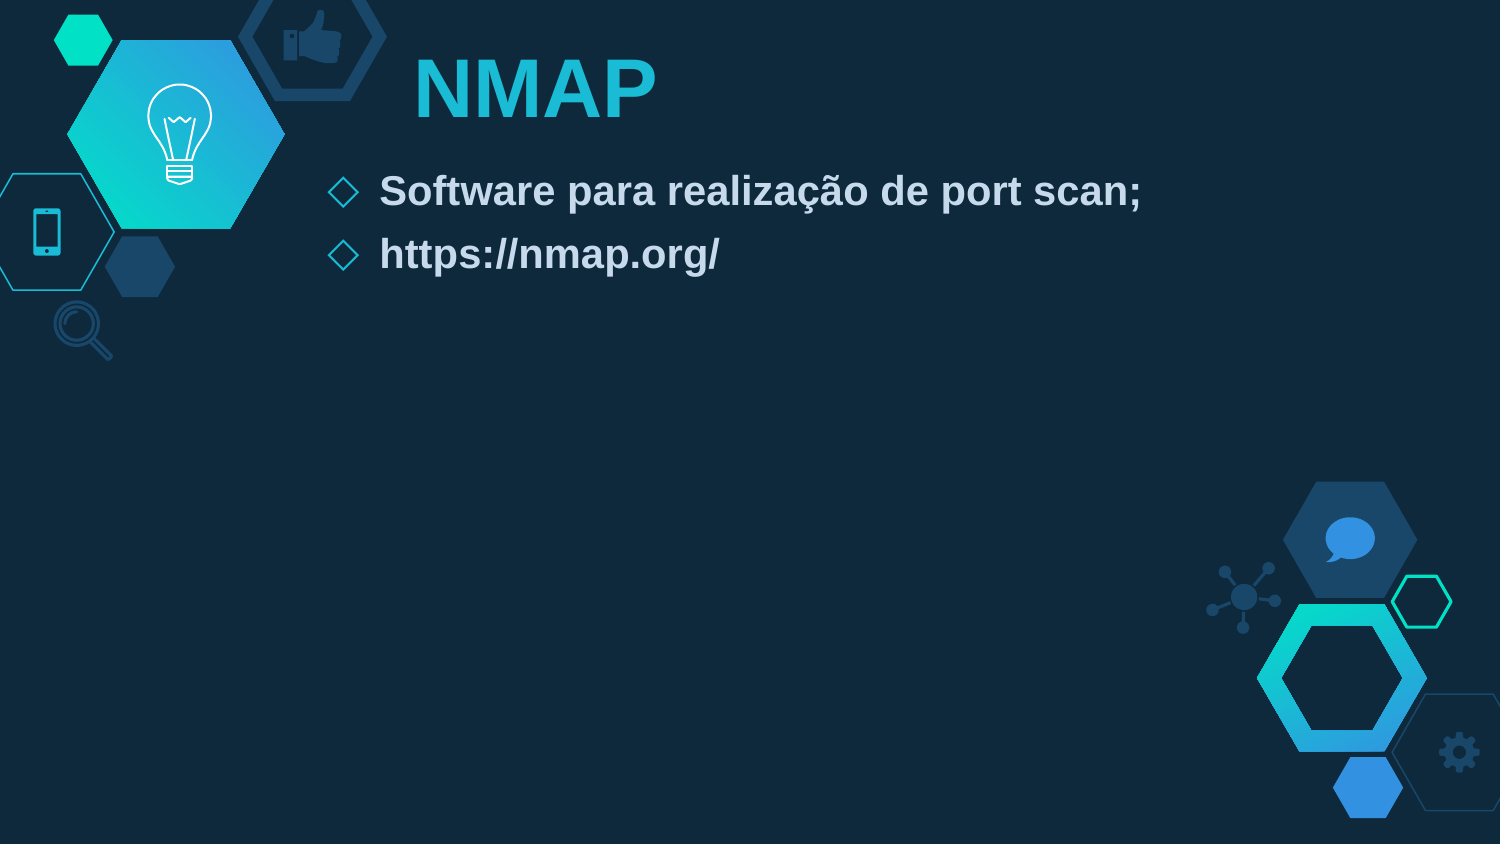

# NMAP
Software para realização de port scan;
https://nmap.org/